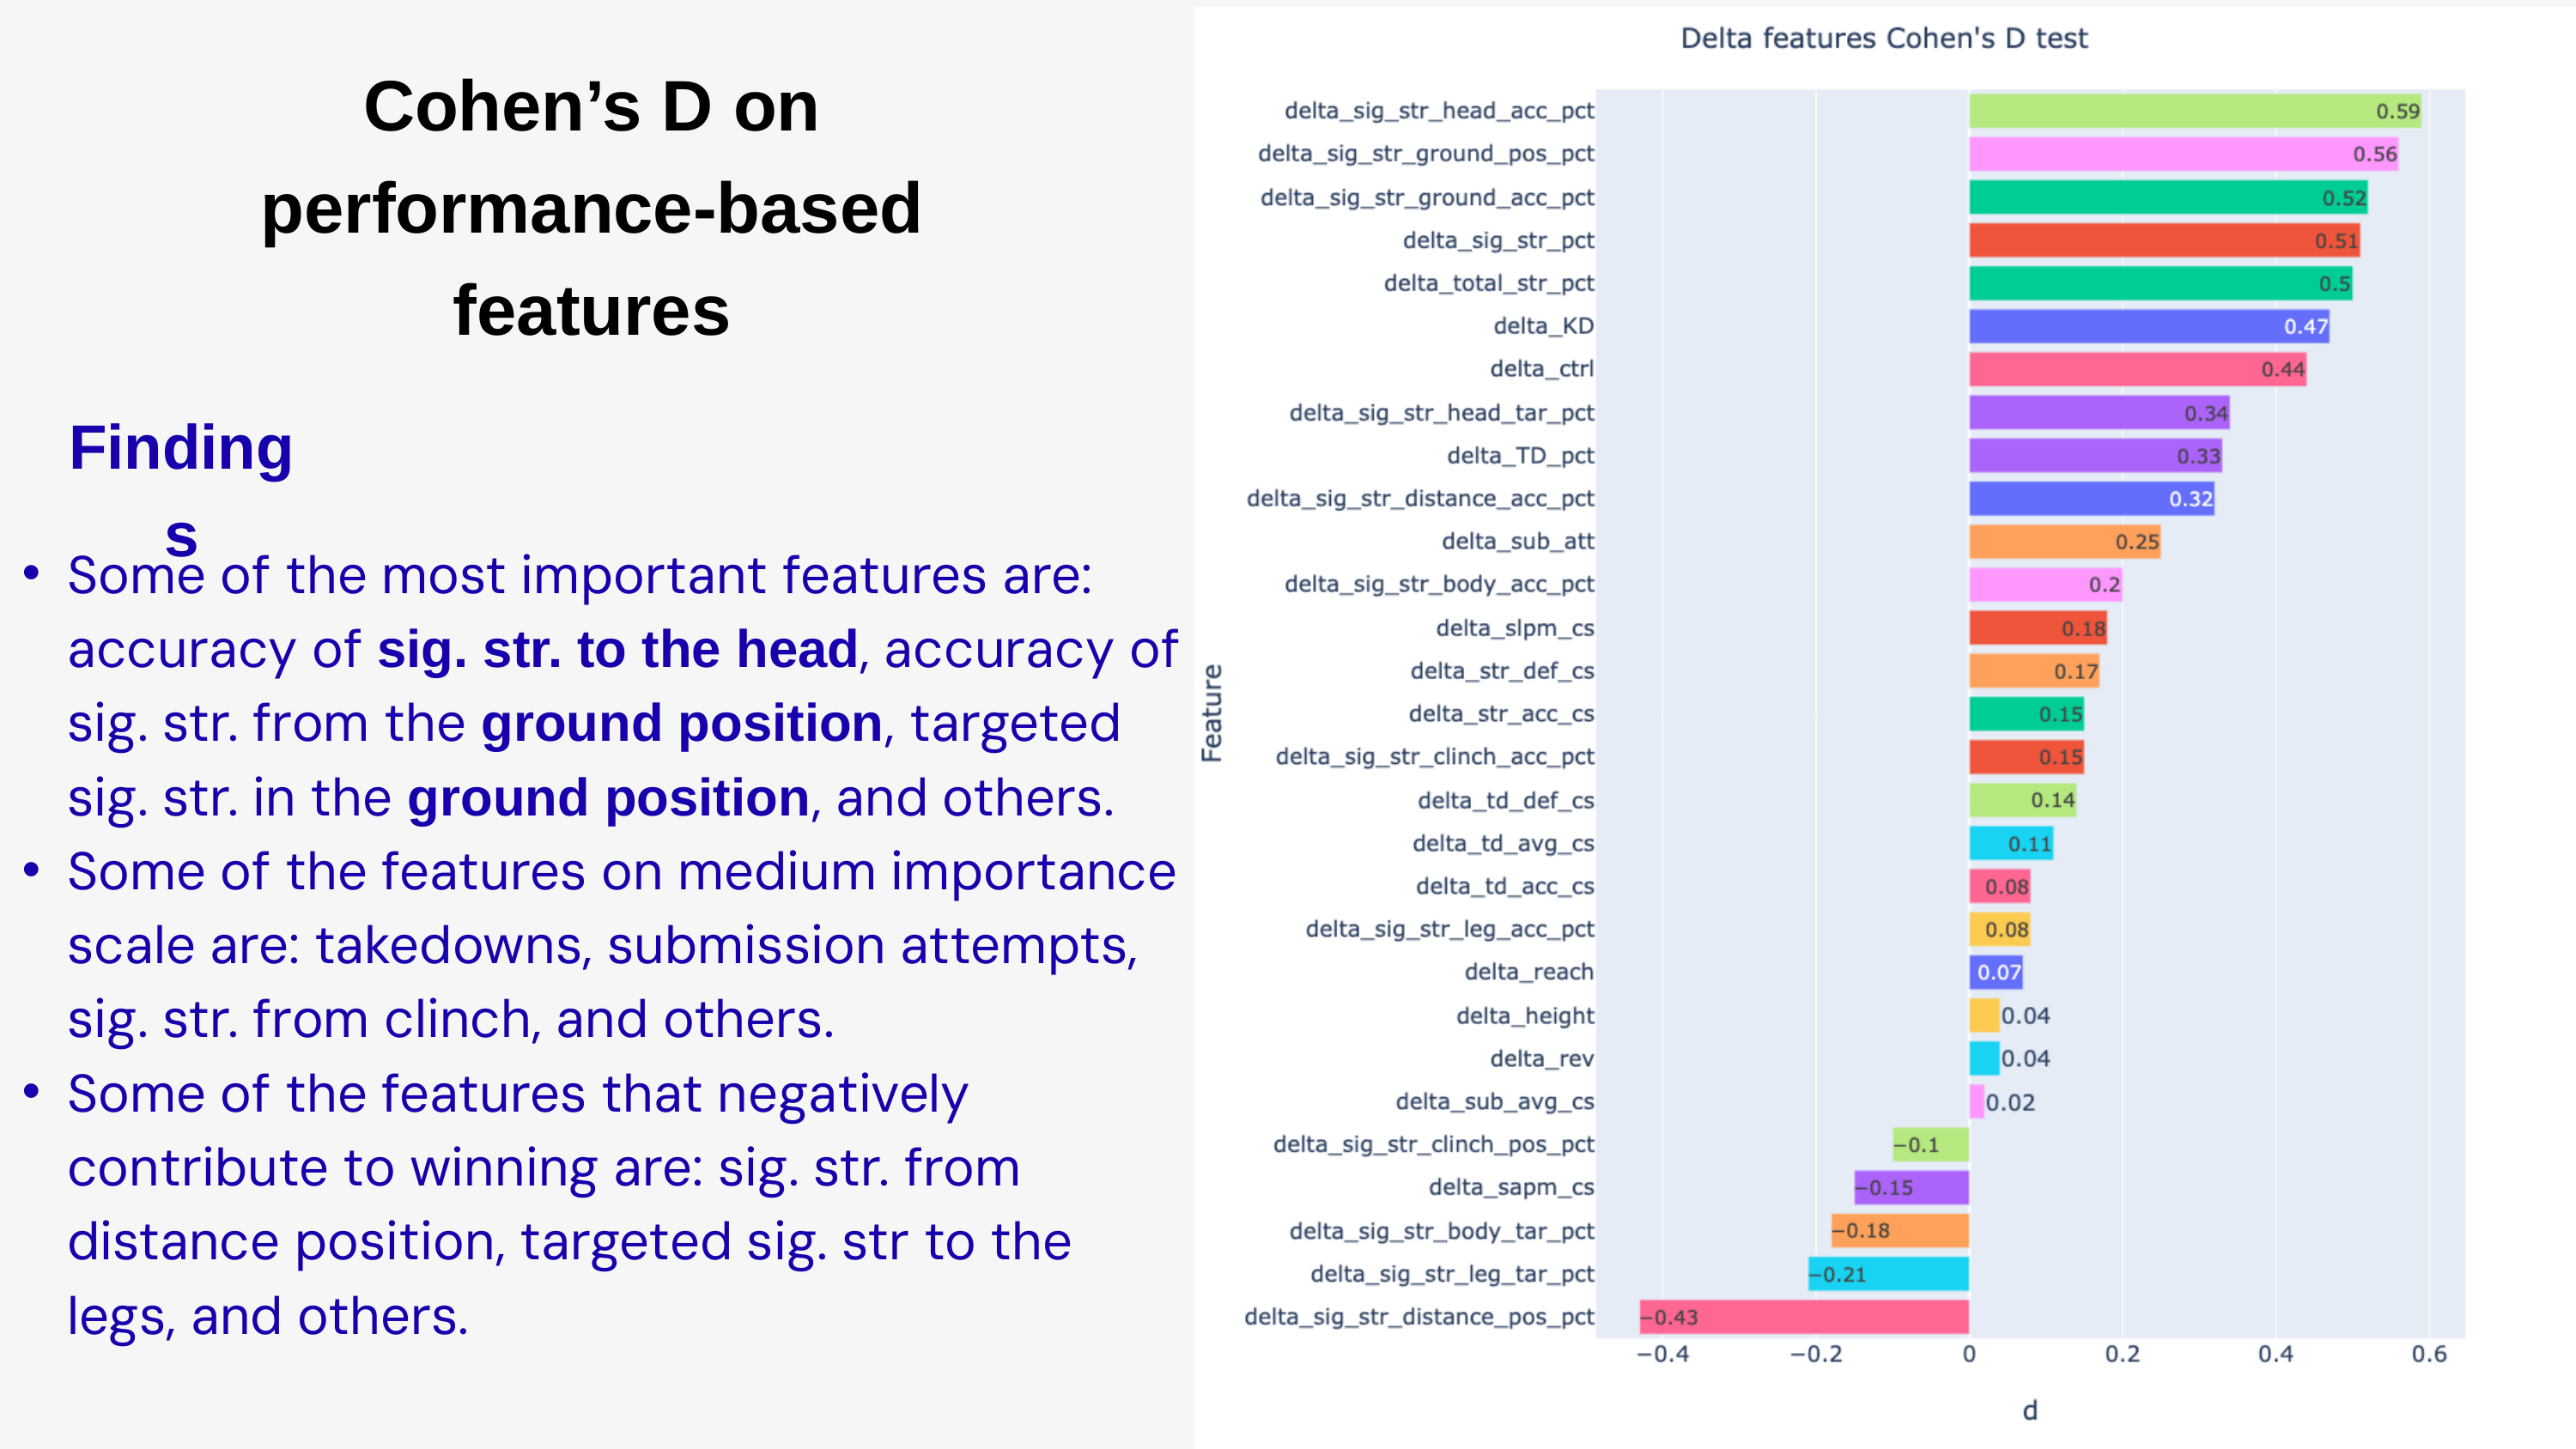

Cohen’s D on performance-based features
Findings
Some of the most important features are: accuracy of sig. str. to the head, accuracy of sig. str. from the ground position, targeted sig. str. in the ground position, and others.
Some of the features on medium importance scale are: takedowns, submission attempts, sig. str. from clinch, and others.
Some of the features that negatively contribute to winning are: sig. str. from distance position, targeted sig. str to the legs, and others.